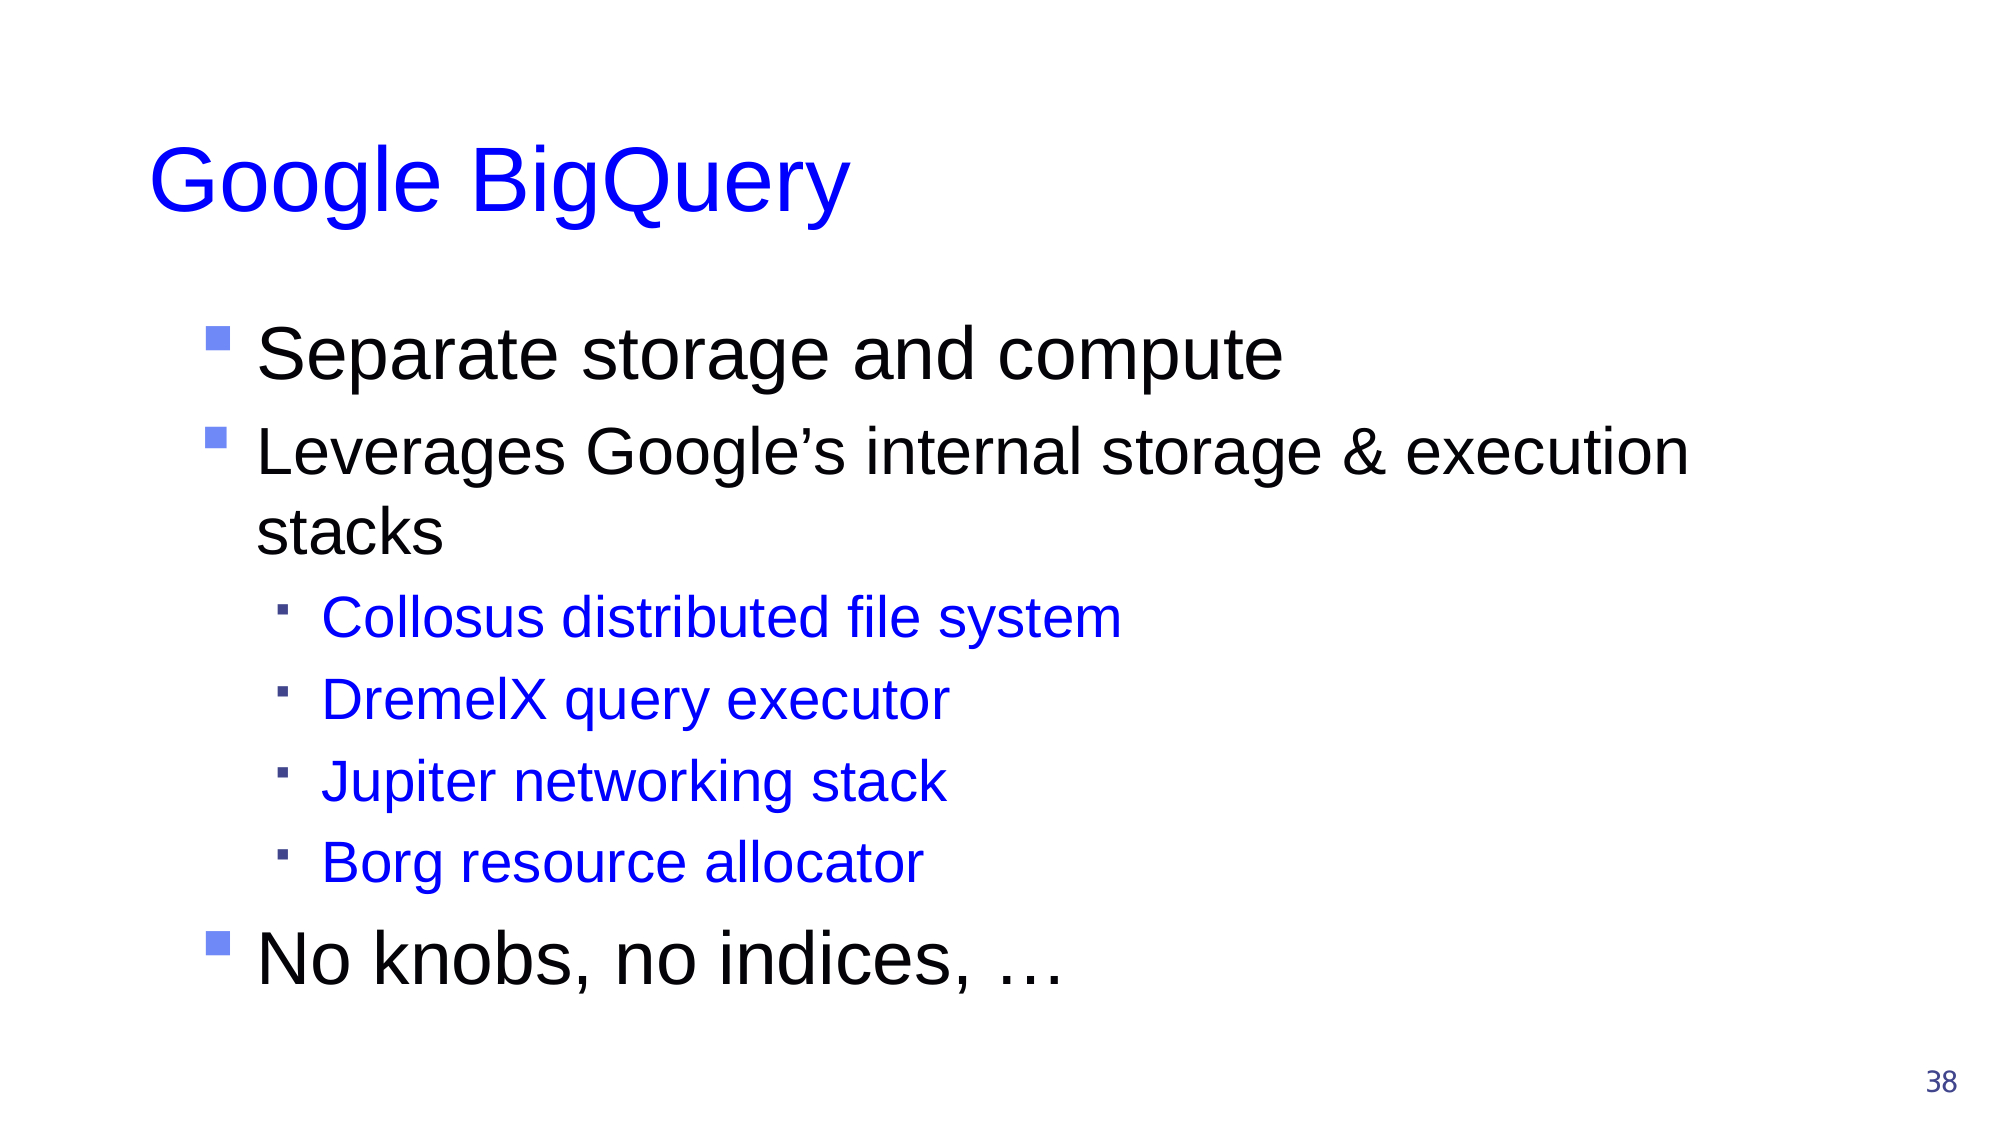

# Google BigQuery
Separate storage and compute
Leverages Google’s internal storage & execution stacks
Collosus distributed file system
DremelX query executor
Jupiter networking stack
Borg resource allocator
No knobs, no indices, …
38